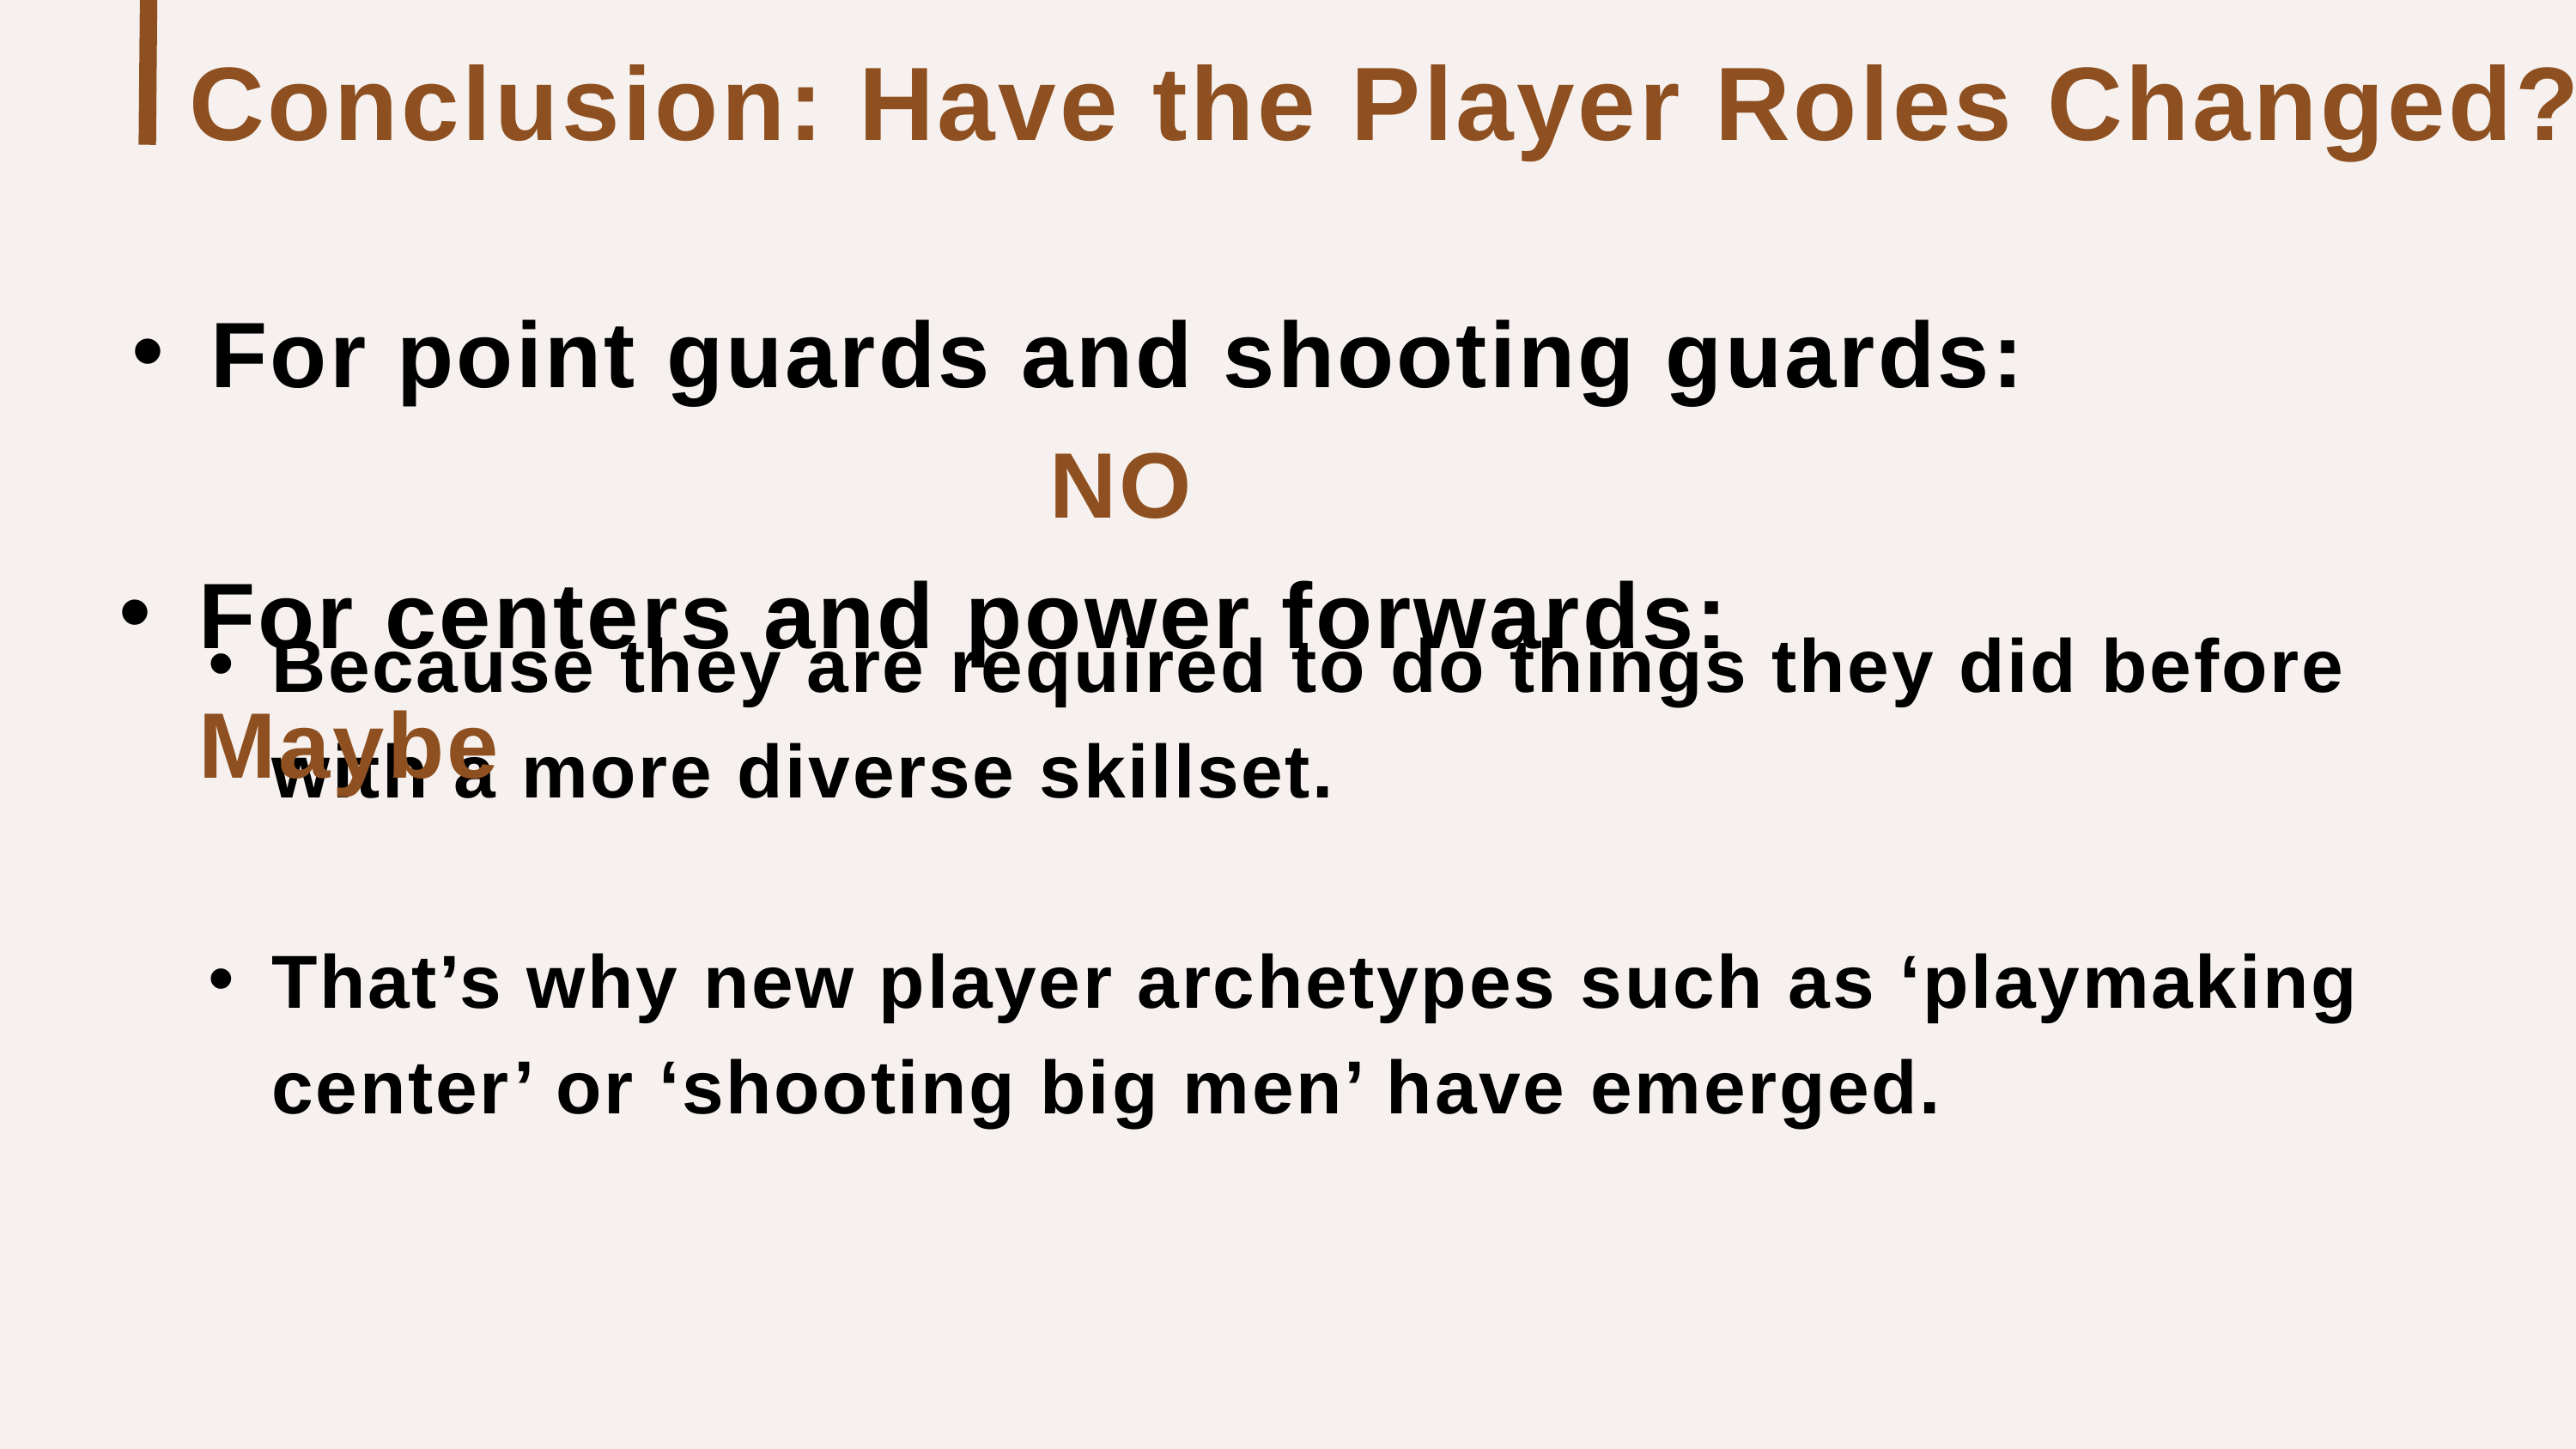

Conclusion: Have the Player Roles Changed?
For point guards and shooting guards: NO
For centers and power forwards: Maybe

Because they are required to do things they did before with a more diverse skillset.

That’s why new player archetypes such as ‘playmaking center’ or ‘shooting big men’ have emerged.